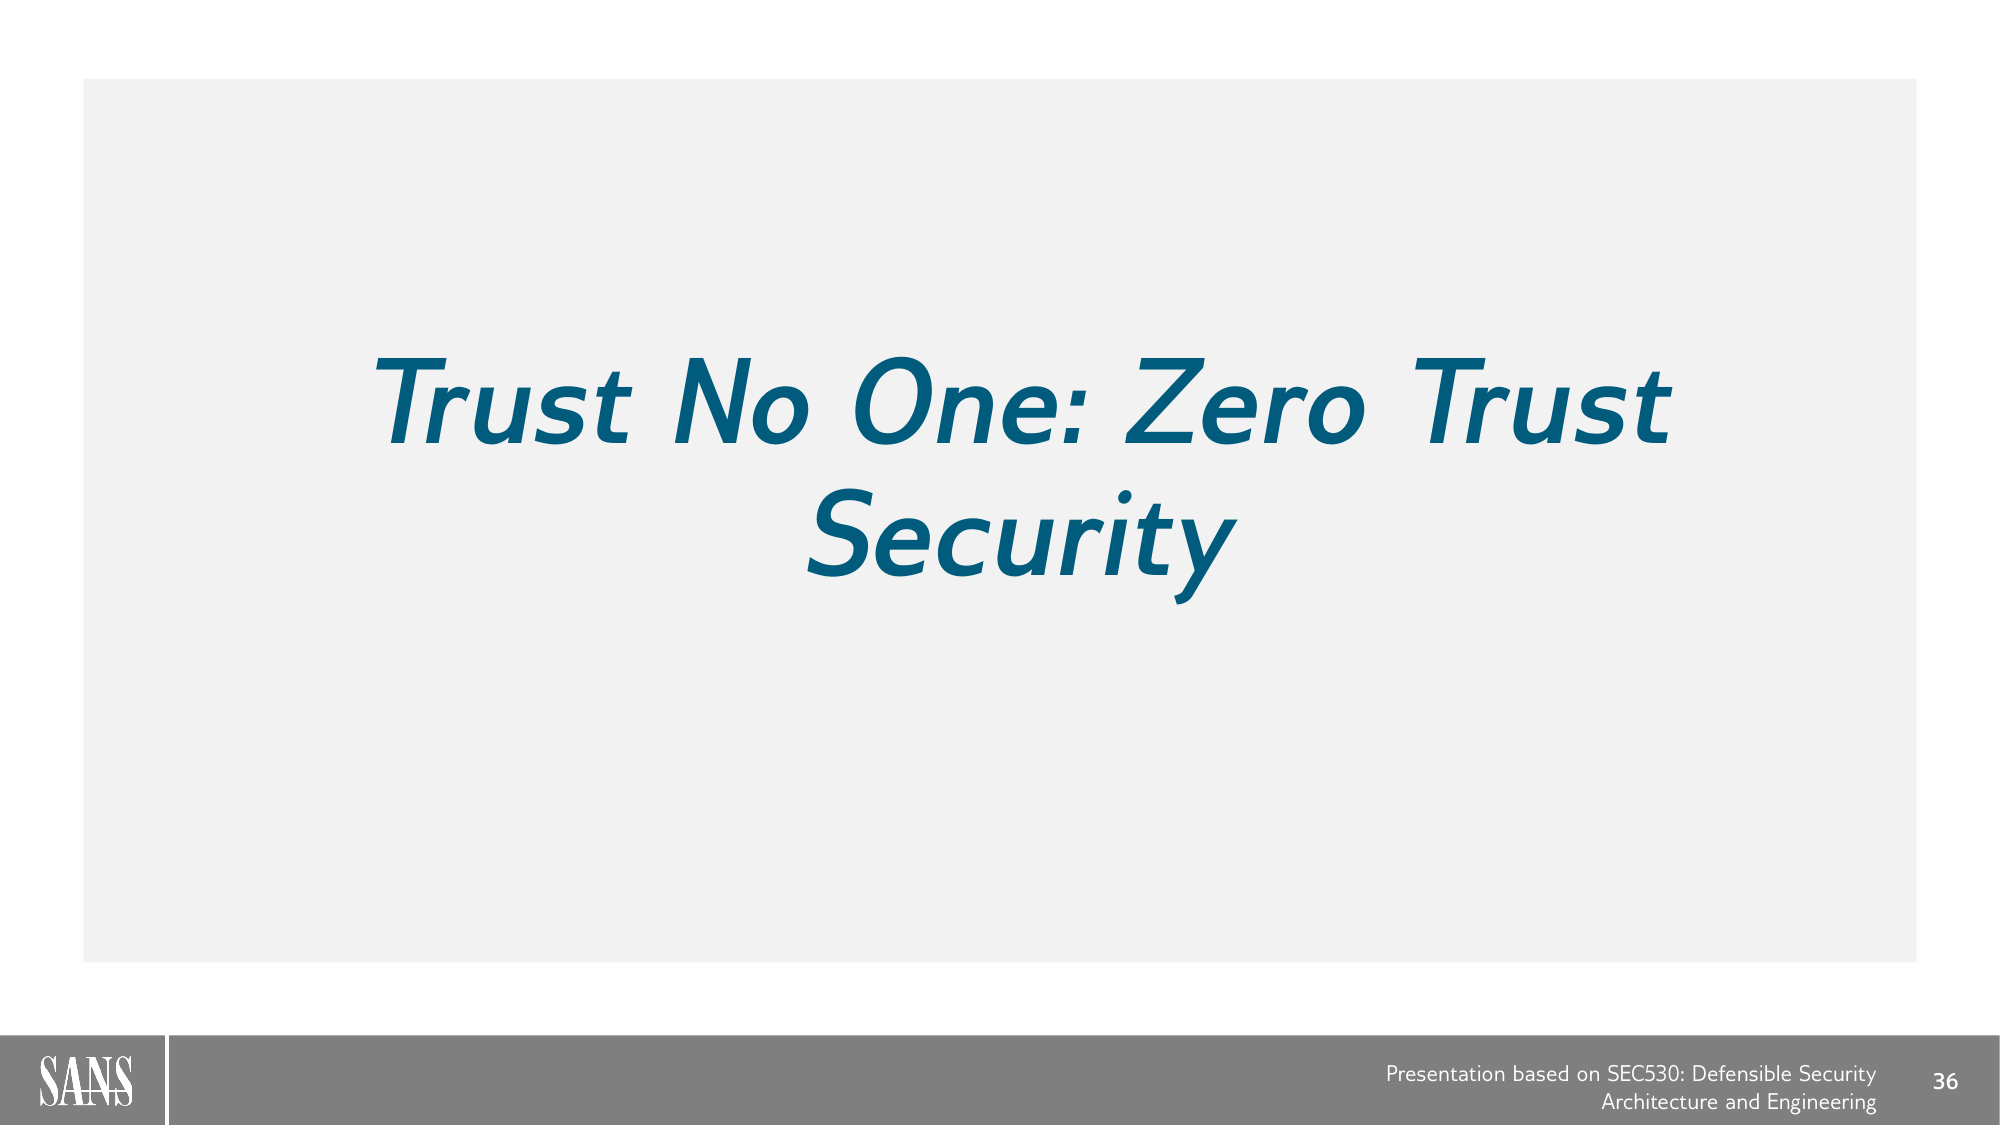

# Trust No One: Zero Trust Security
36